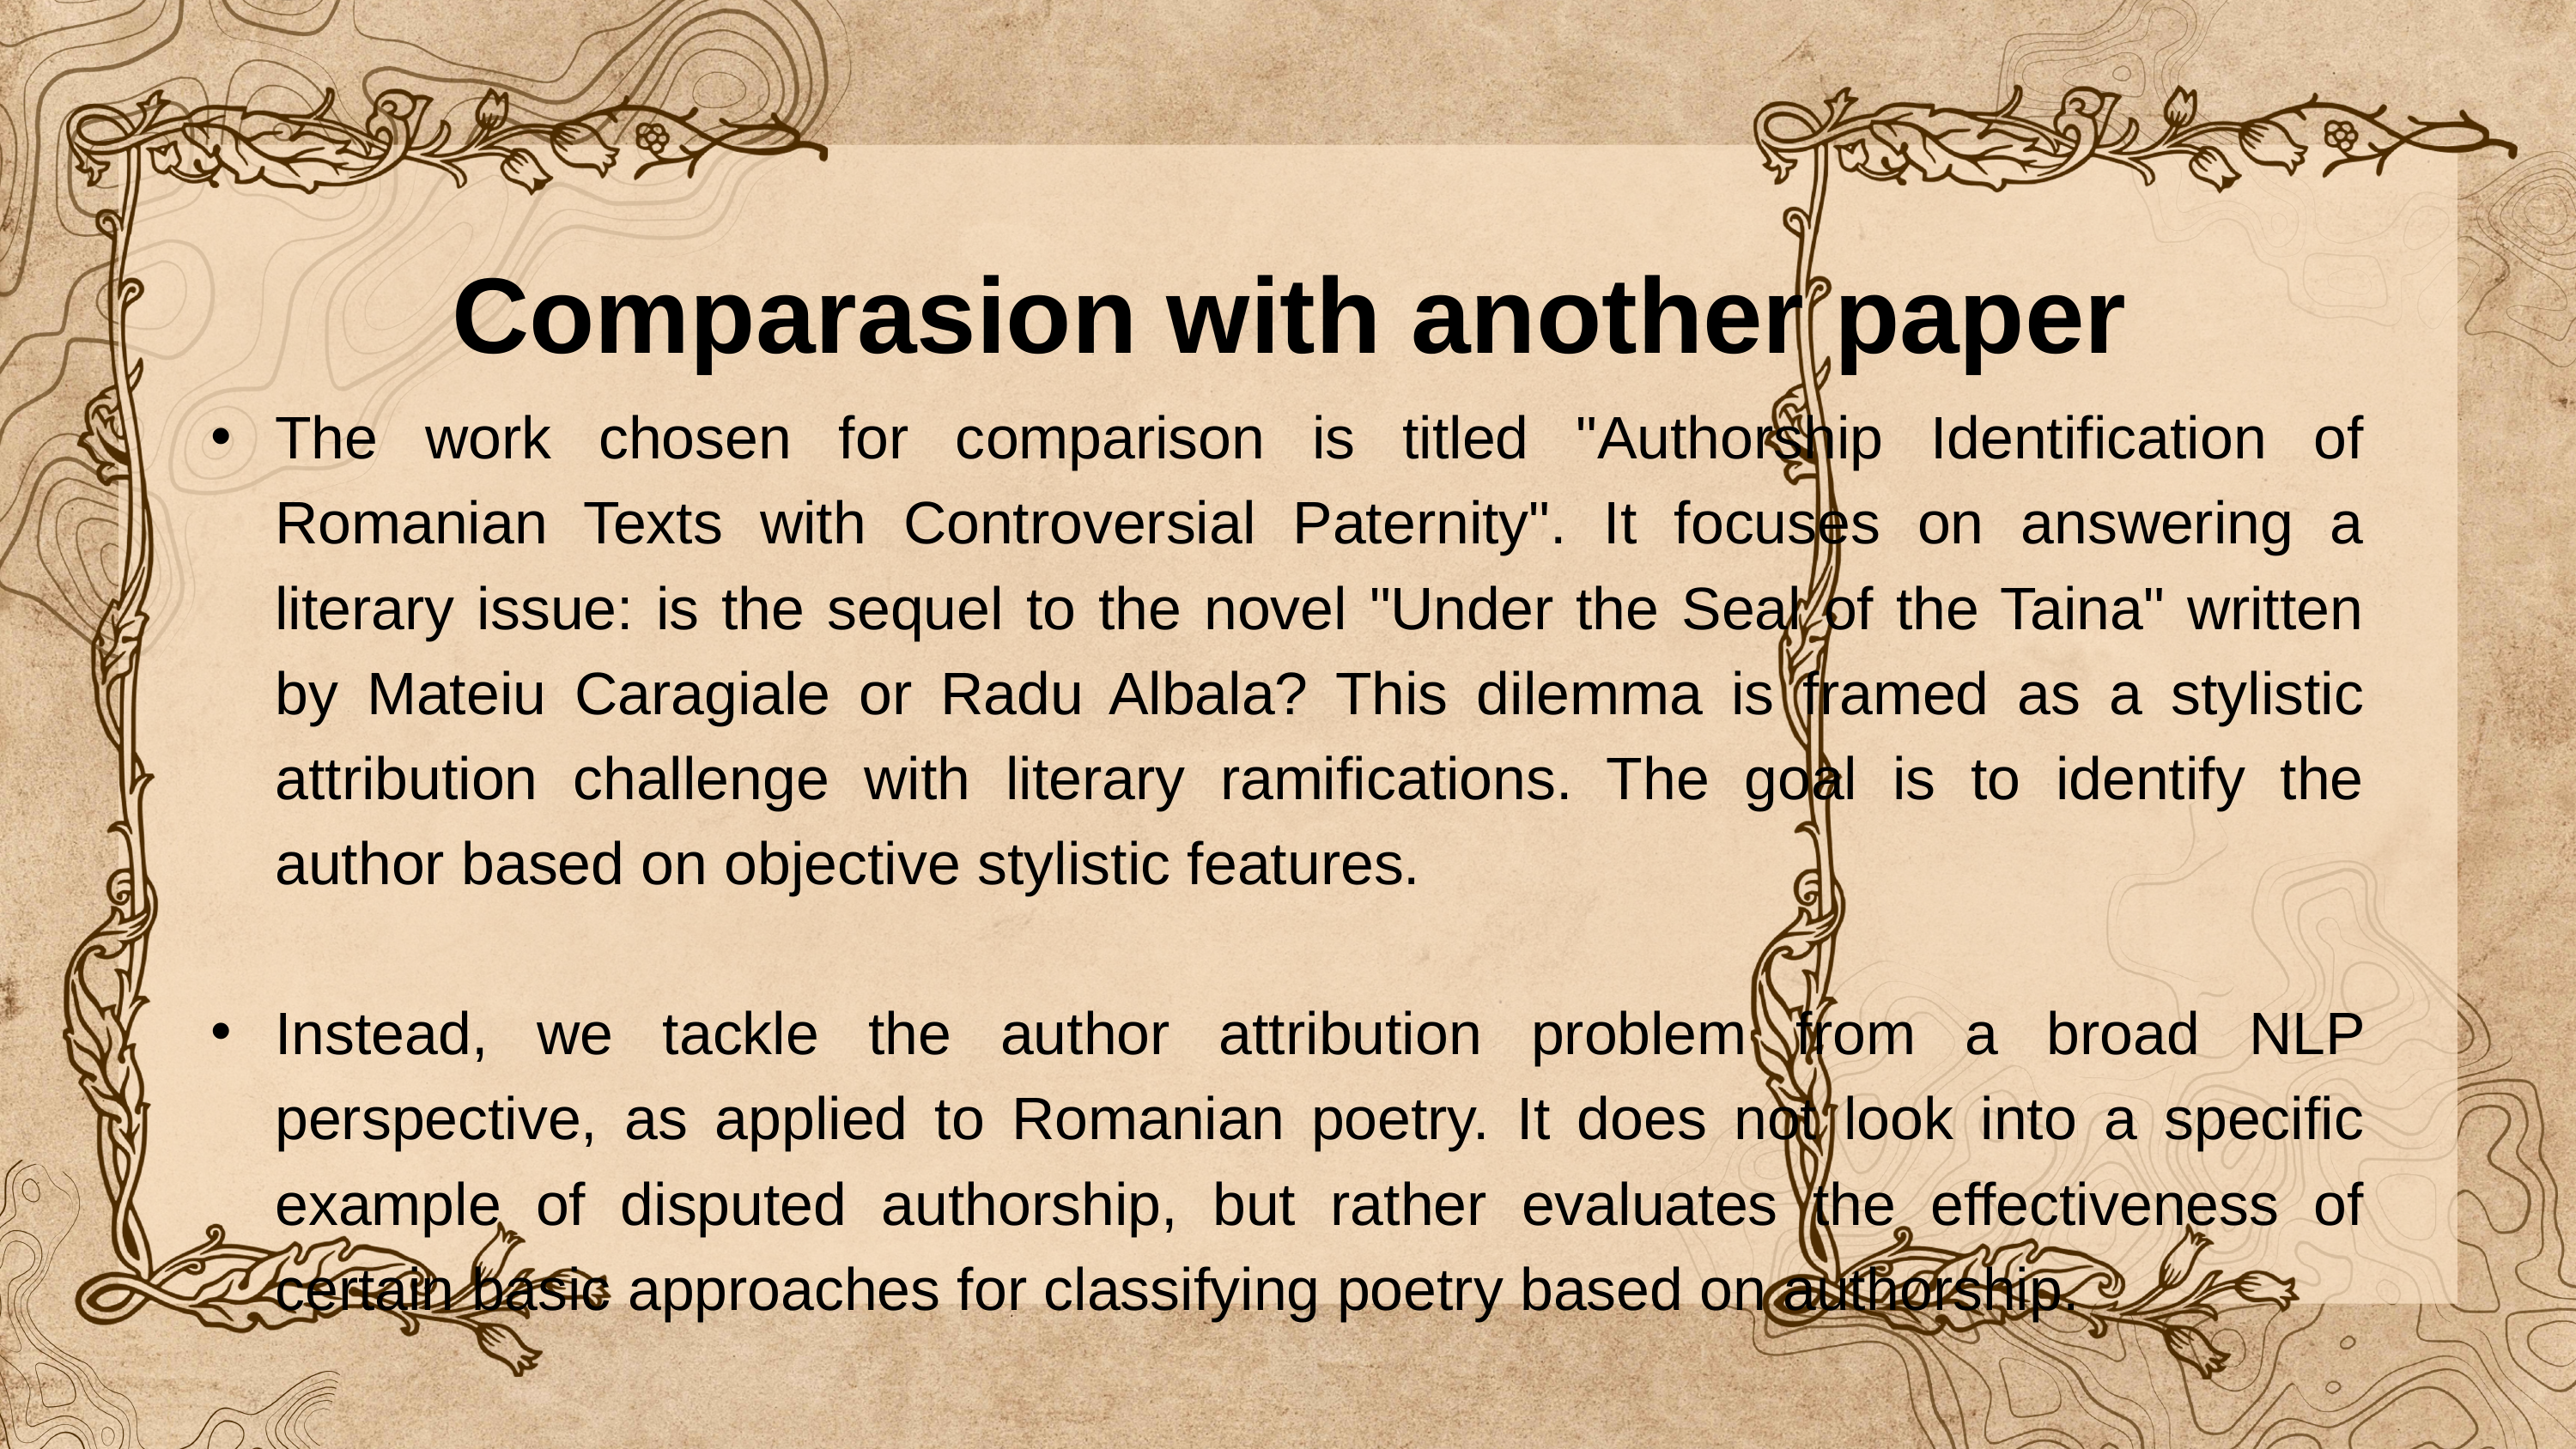

Comparasion with another paper
The work chosen for comparison is titled "Authorship Identification of Romanian Texts with Controversial Paternity". It focuses on answering a literary issue: is the sequel to the novel "Under the Seal of the Taina" written by Mateiu Caragiale or Radu Albala? This dilemma is framed as a stylistic attribution challenge with literary ramifications. The goal is to identify the author based on objective stylistic features.

Instead, we tackle the author attribution problem from a broad NLP perspective, as applied to Romanian poetry. It does not look into a specific example of disputed authorship, but rather evaluates the effectiveness of certain basic approaches for classifying poetry based on authorship.